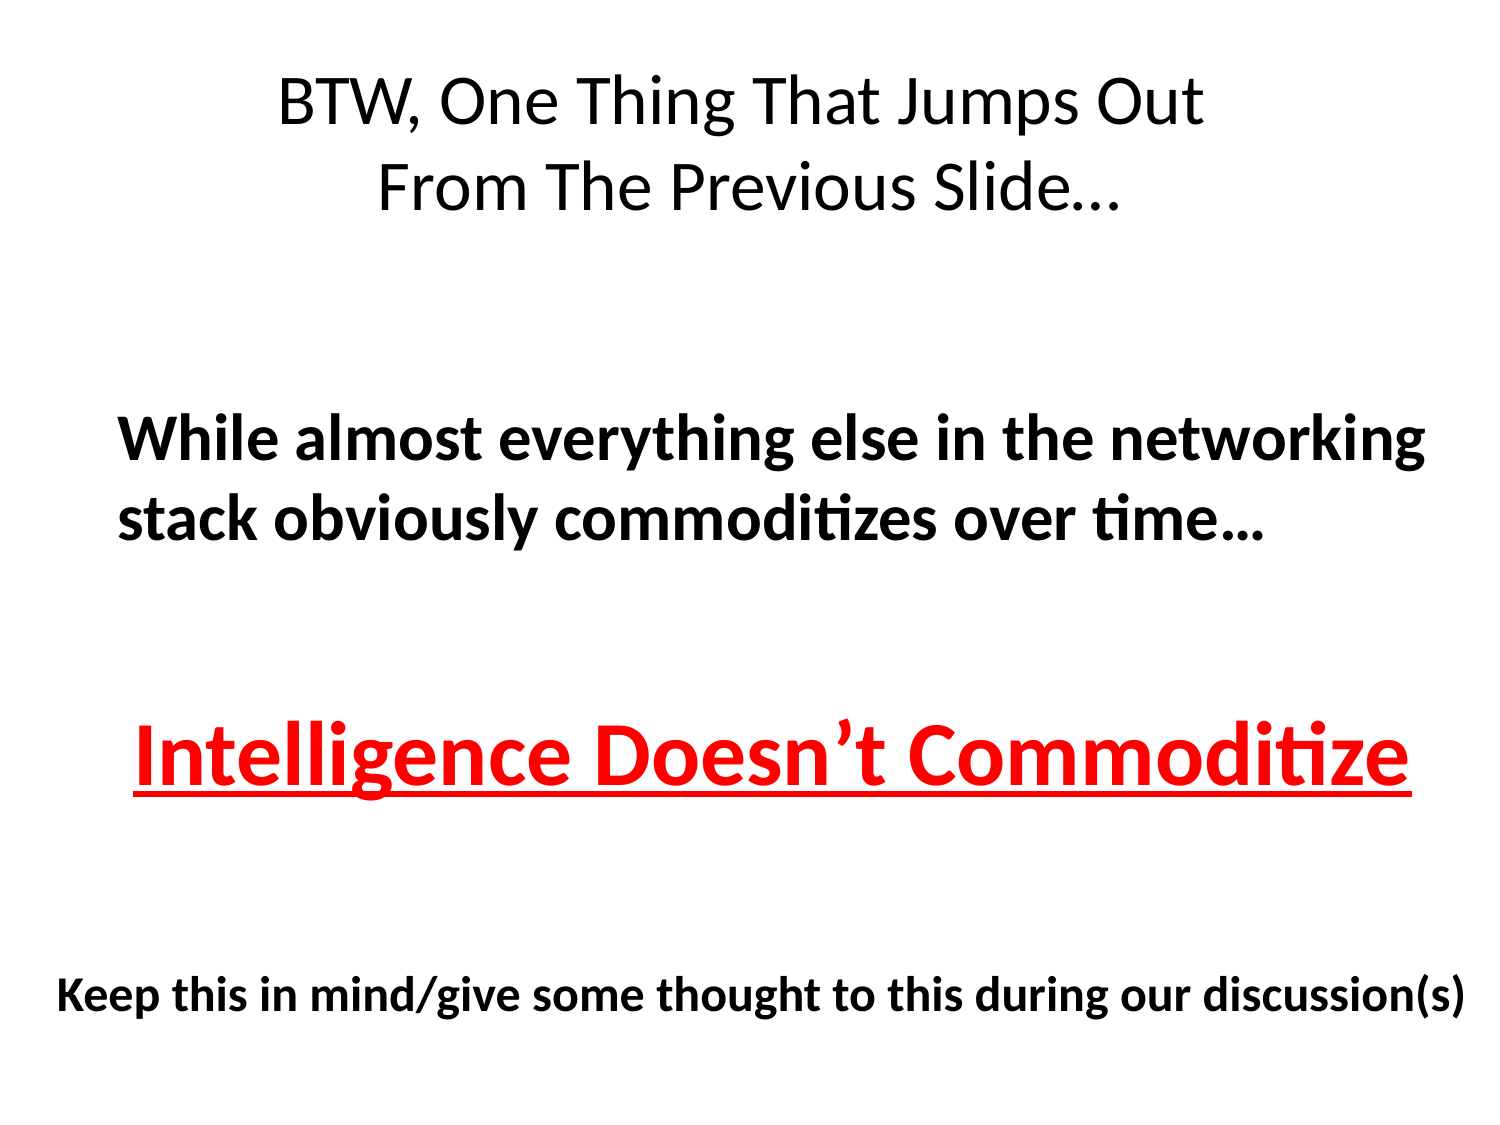

# BTW, One Thing That Jumps Out From The Previous Slide…
While almost everything else in the networking
stack obviously commoditizes over time…
Intelligence Doesn’t Commoditize
Keep this in mind/give some thought to this during our discussion(s)